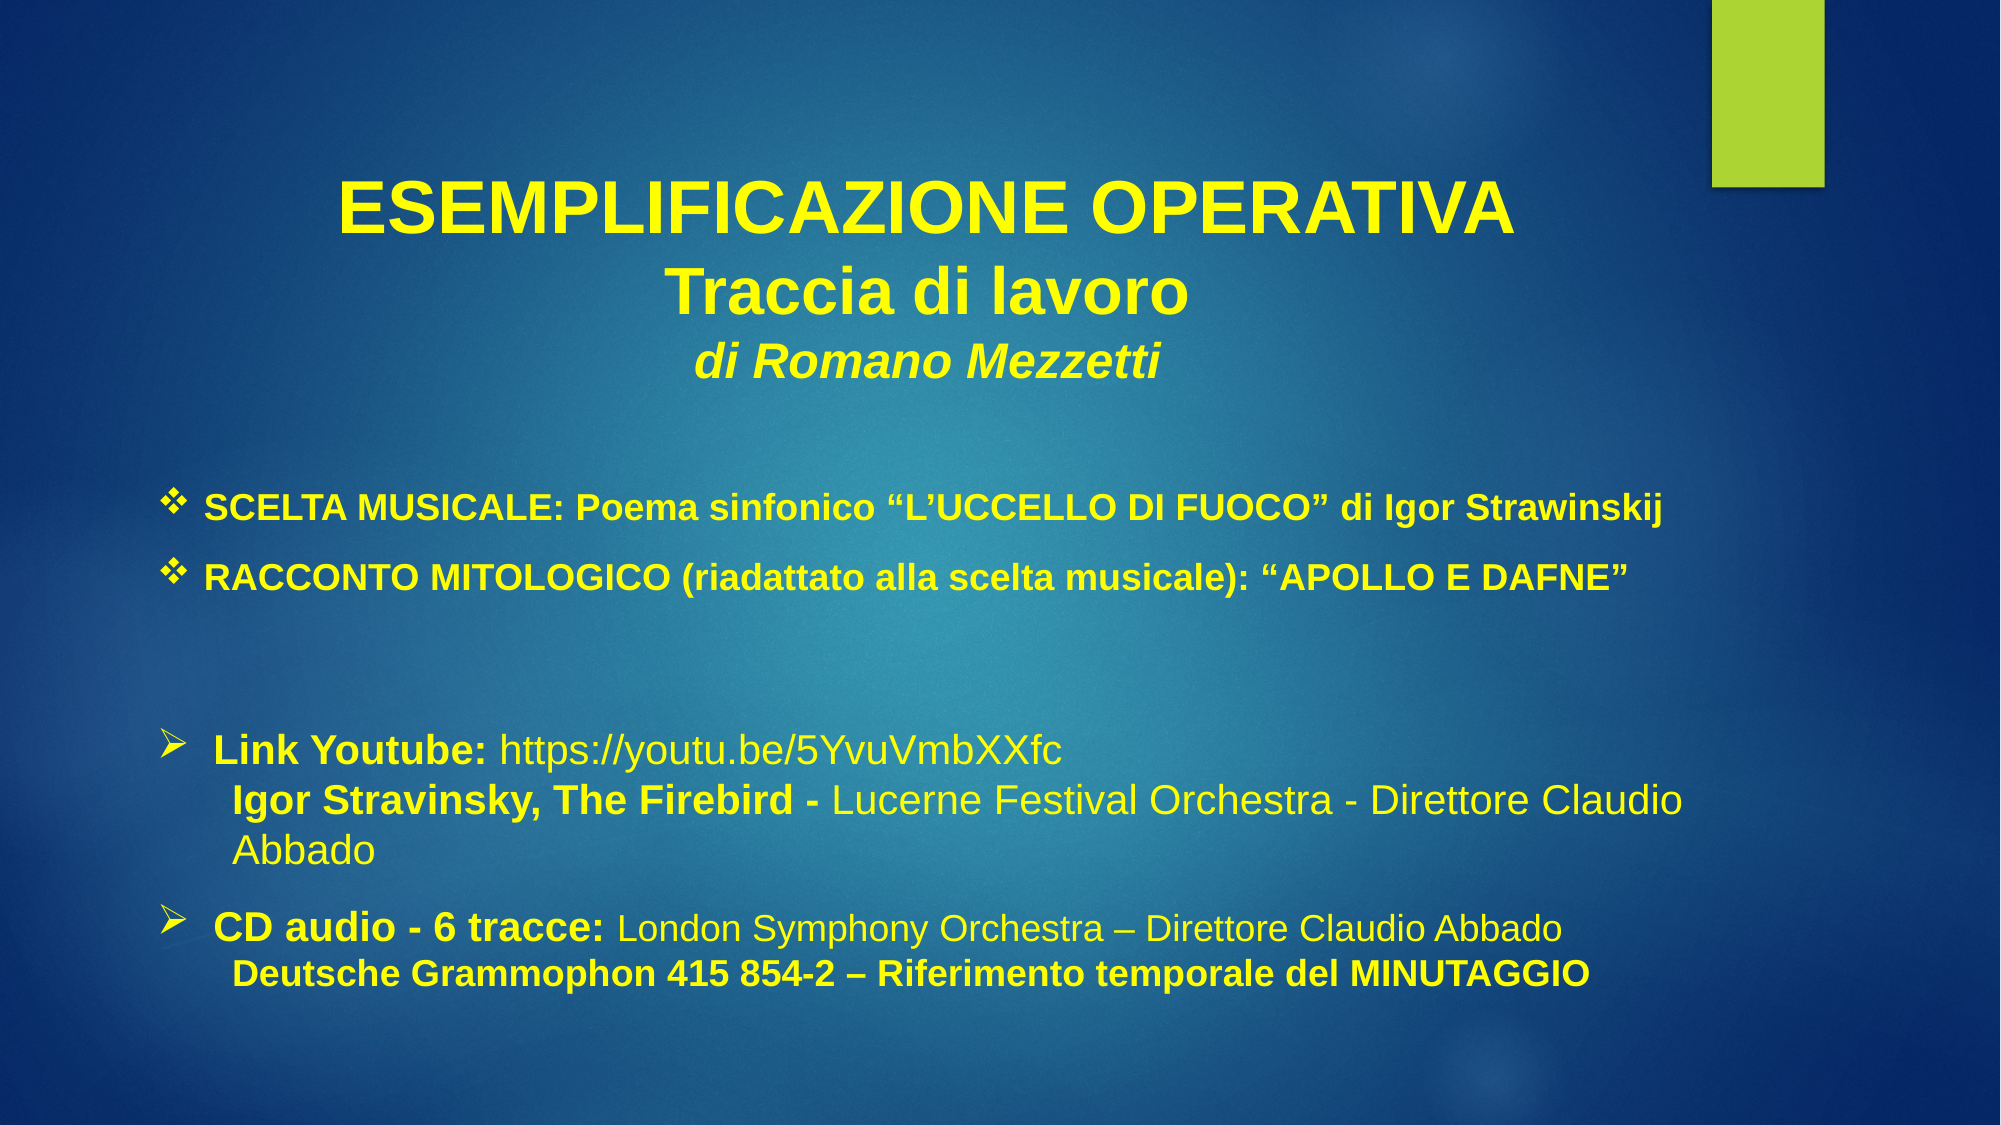

ESEMPLIFICAZIONE OPERATIVA
Traccia di lavoro
di Romano Mezzetti

SCELTA MUSICALE: Poema sinfonico “L’UCCELLO DI FUOCO” di Igor Strawinskij

RACCONTO MITOLOGICO (riadattato alla scelta musicale): “APOLLO E DAFNE”

Link Youtube: https://youtu.be/5YvuVmbXXfc
Igor Stravinsky, The Firebird - Lucerne Festival Orchestra - Direttore Claudio Abbado

CD audio - 6 tracce: London Symphony Orchestra – Direttore Claudio Abbado
Deutsche Grammophon 415 854-2 – Riferimento temporale del MINUTAGGIO